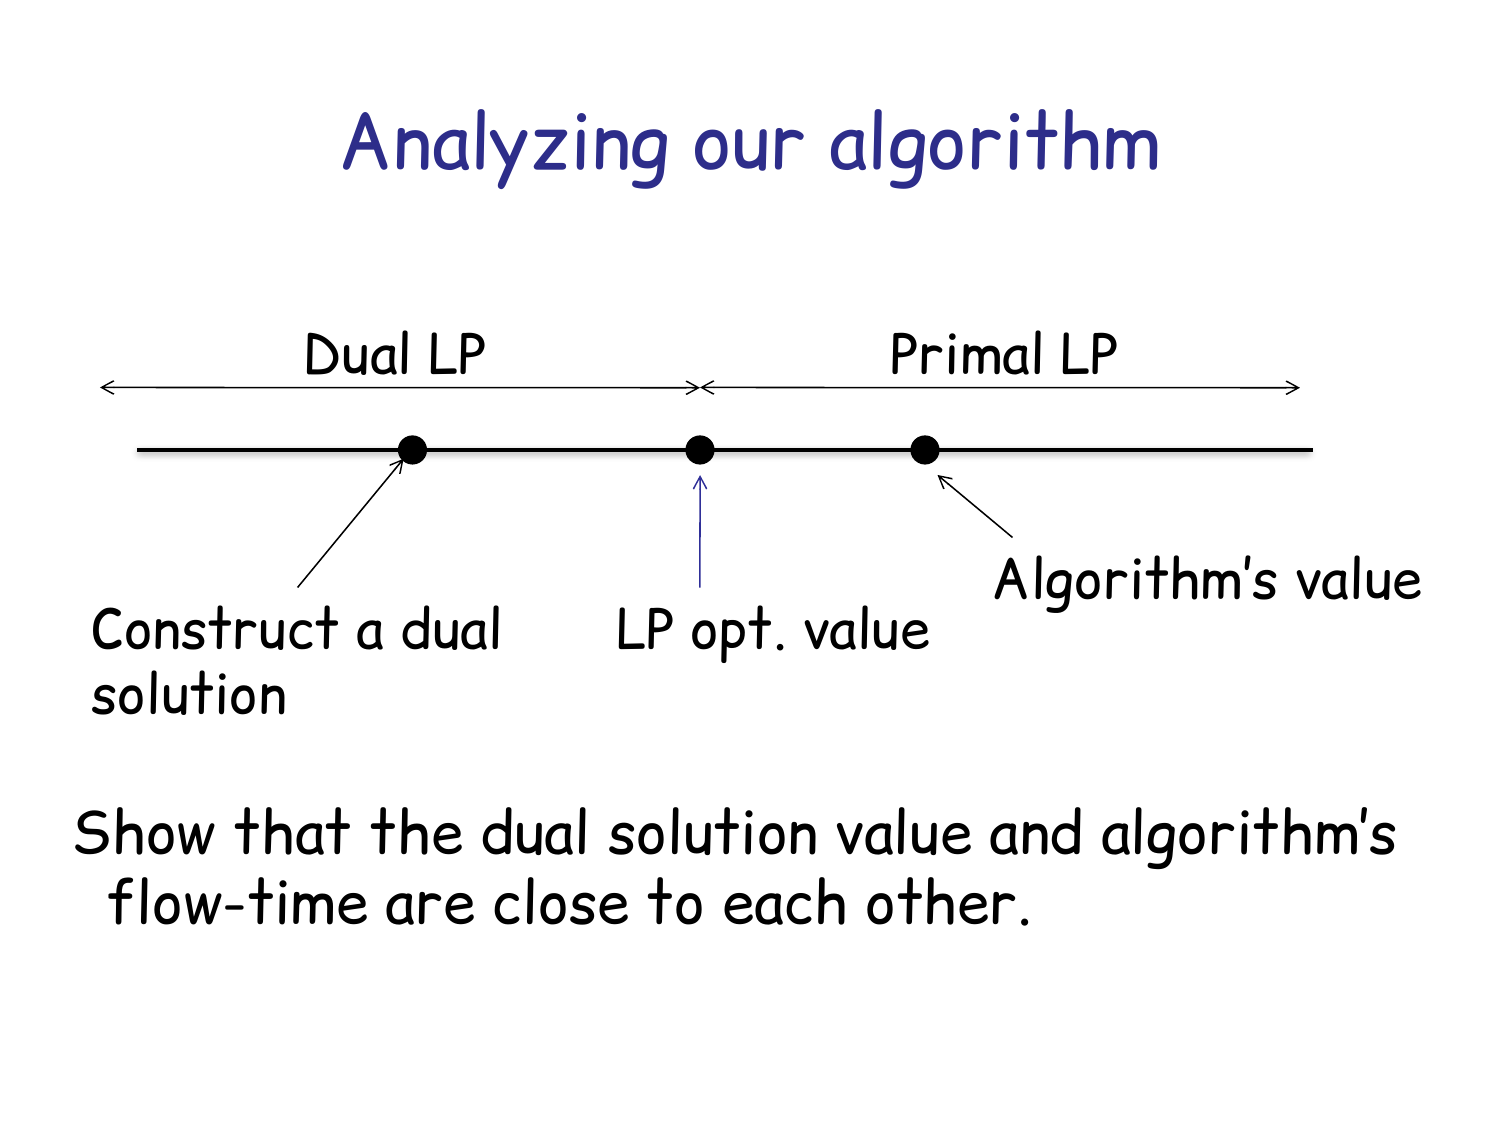

# Analyzing our algorithm
Dual LP
Primal LP

Algorithm’s value
Construct a dual
solution
LP opt. value
Show that the dual solution value and algorithm’s
  flow-time are close to each other.